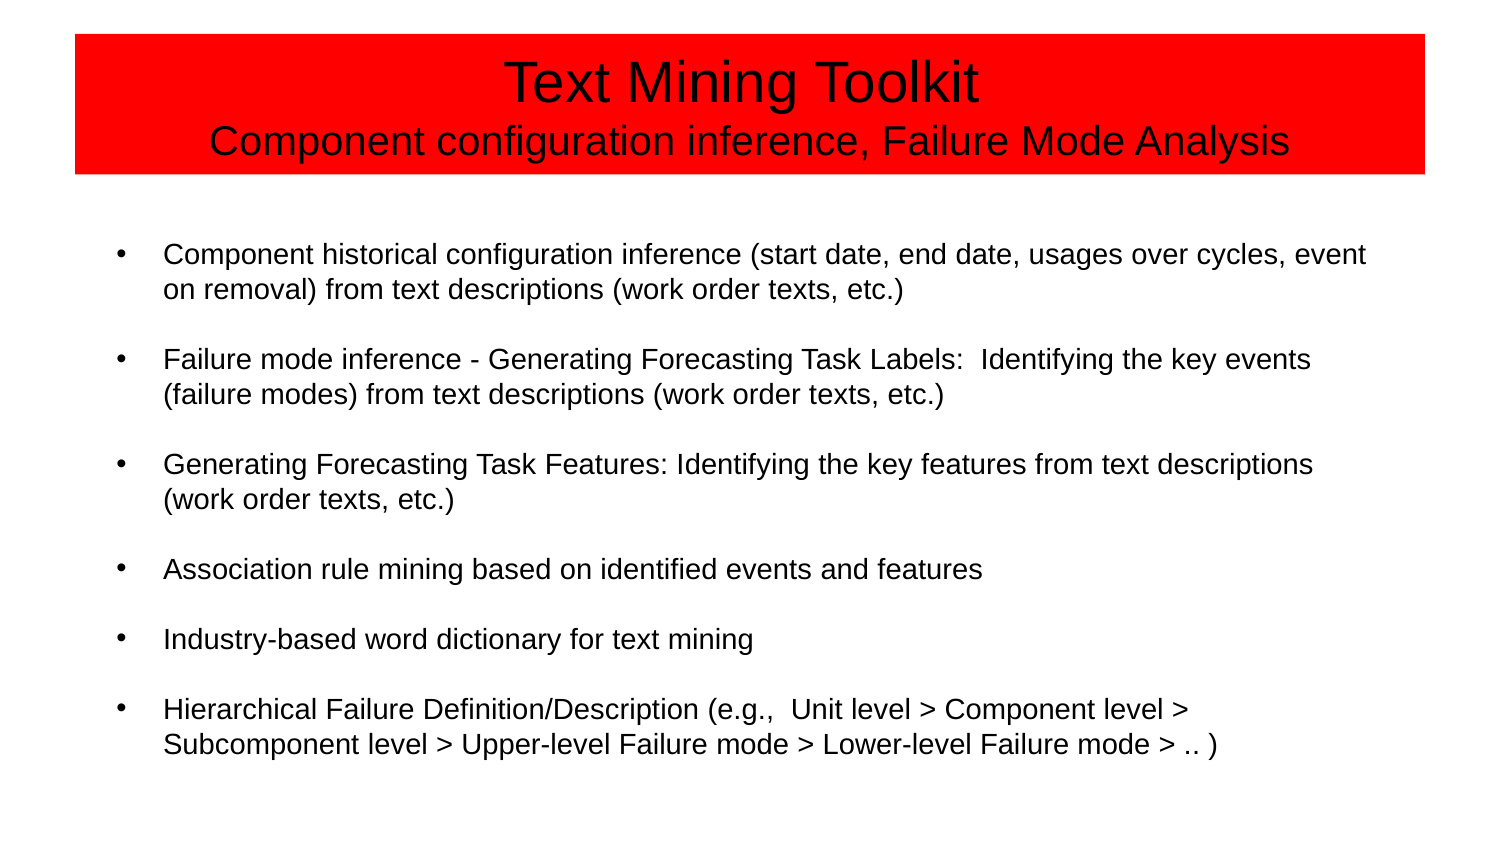

# Text Mining Toolkit Component configuration inference, Failure Mode Analysis
Component historical configuration inference (start date, end date, usages over cycles, event on removal) from text descriptions (work order texts, etc.)

Failure mode inference - Generating Forecasting Task Labels:  Identifying the key events (failure modes) from text descriptions (work order texts, etc.)

Generating Forecasting Task Features: Identifying the key features from text descriptions (work order texts, etc.)

Association rule mining based on identified events and features

Industry-based word dictionary for text mining

Hierarchical Failure Definition/Description (e.g.,  Unit level > Component level > Subcomponent level > Upper-level Failure mode > Lower-level Failure mode > .. )